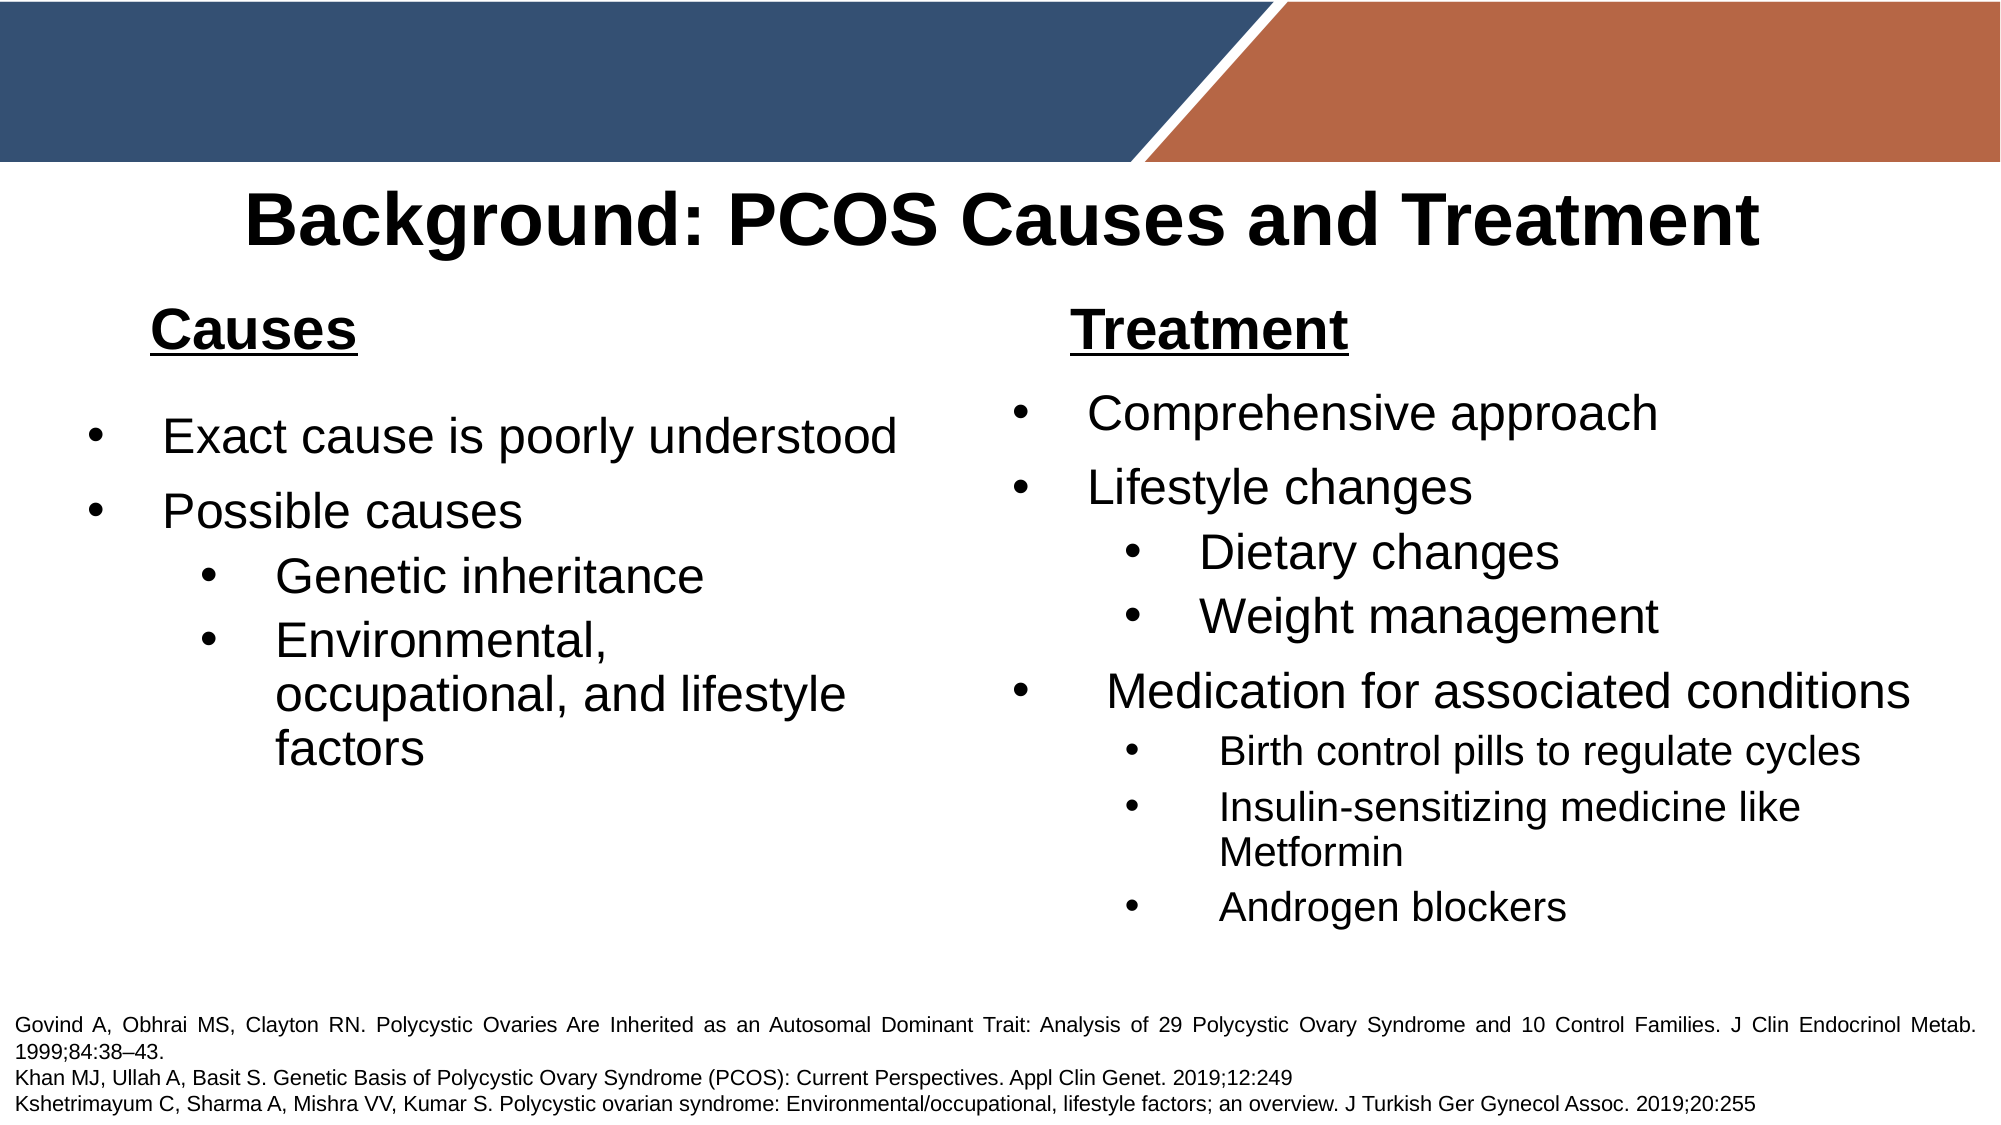

# Background: PCOS Causes and Treatment
Causes

Treatment

Comprehensive approach
Lifestyle changes
Dietary changes
Weight management
Medication for associated conditions
Birth control pills to regulate cycles
Insulin-sensitizing medicine like Metformin
Androgen blockers

Exact cause is poorly understood
Possible causes
Genetic inheritance
Environmental, occupational, and lifestyle factors

Govind A, Obhrai MS, Clayton RN. Polycystic Ovaries Are Inherited as an Autosomal Dominant Trait: Analysis of 29 Polycystic Ovary Syndrome and 10 Control Families. J Clin Endocrinol Metab. 1999;84:38–43.
Khan MJ, Ullah A, Basit S. Genetic Basis of Polycystic Ovary Syndrome (PCOS): Current Perspectives. Appl Clin Genet. 2019;12:249
Kshetrimayum C, Sharma A, Mishra VV, Kumar S. Polycystic ovarian syndrome: Environmental/occupational, lifestyle factors; an overview. J Turkish Ger Gynecol Assoc. 2019;20:255